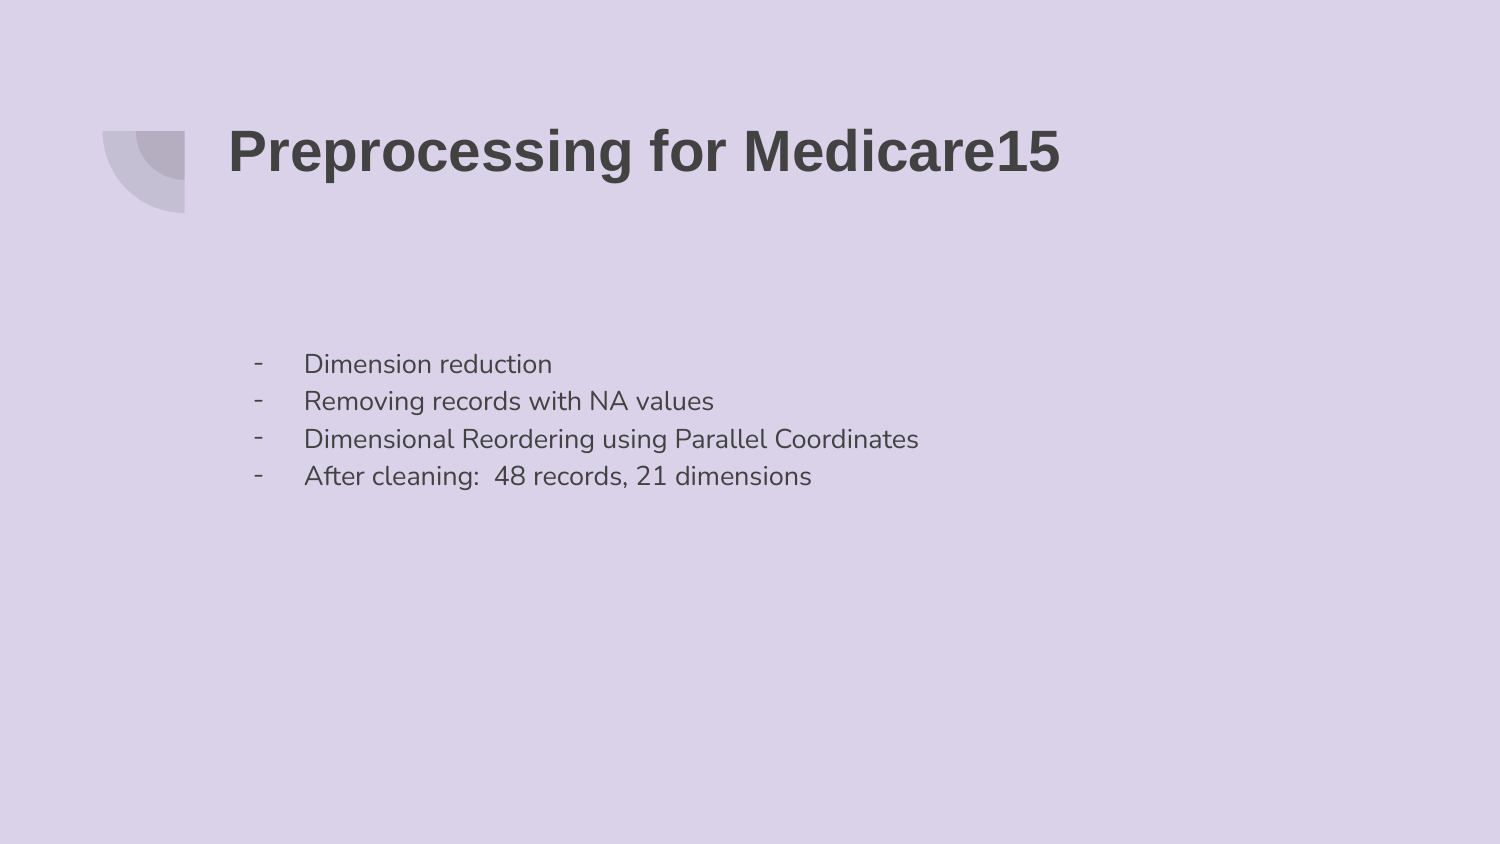

# Preprocessing for Medicare15
Dimension reduction
Removing records with NA values
Dimensional Reordering using Parallel Coordinates
After cleaning:  48 records, 21 dimensions